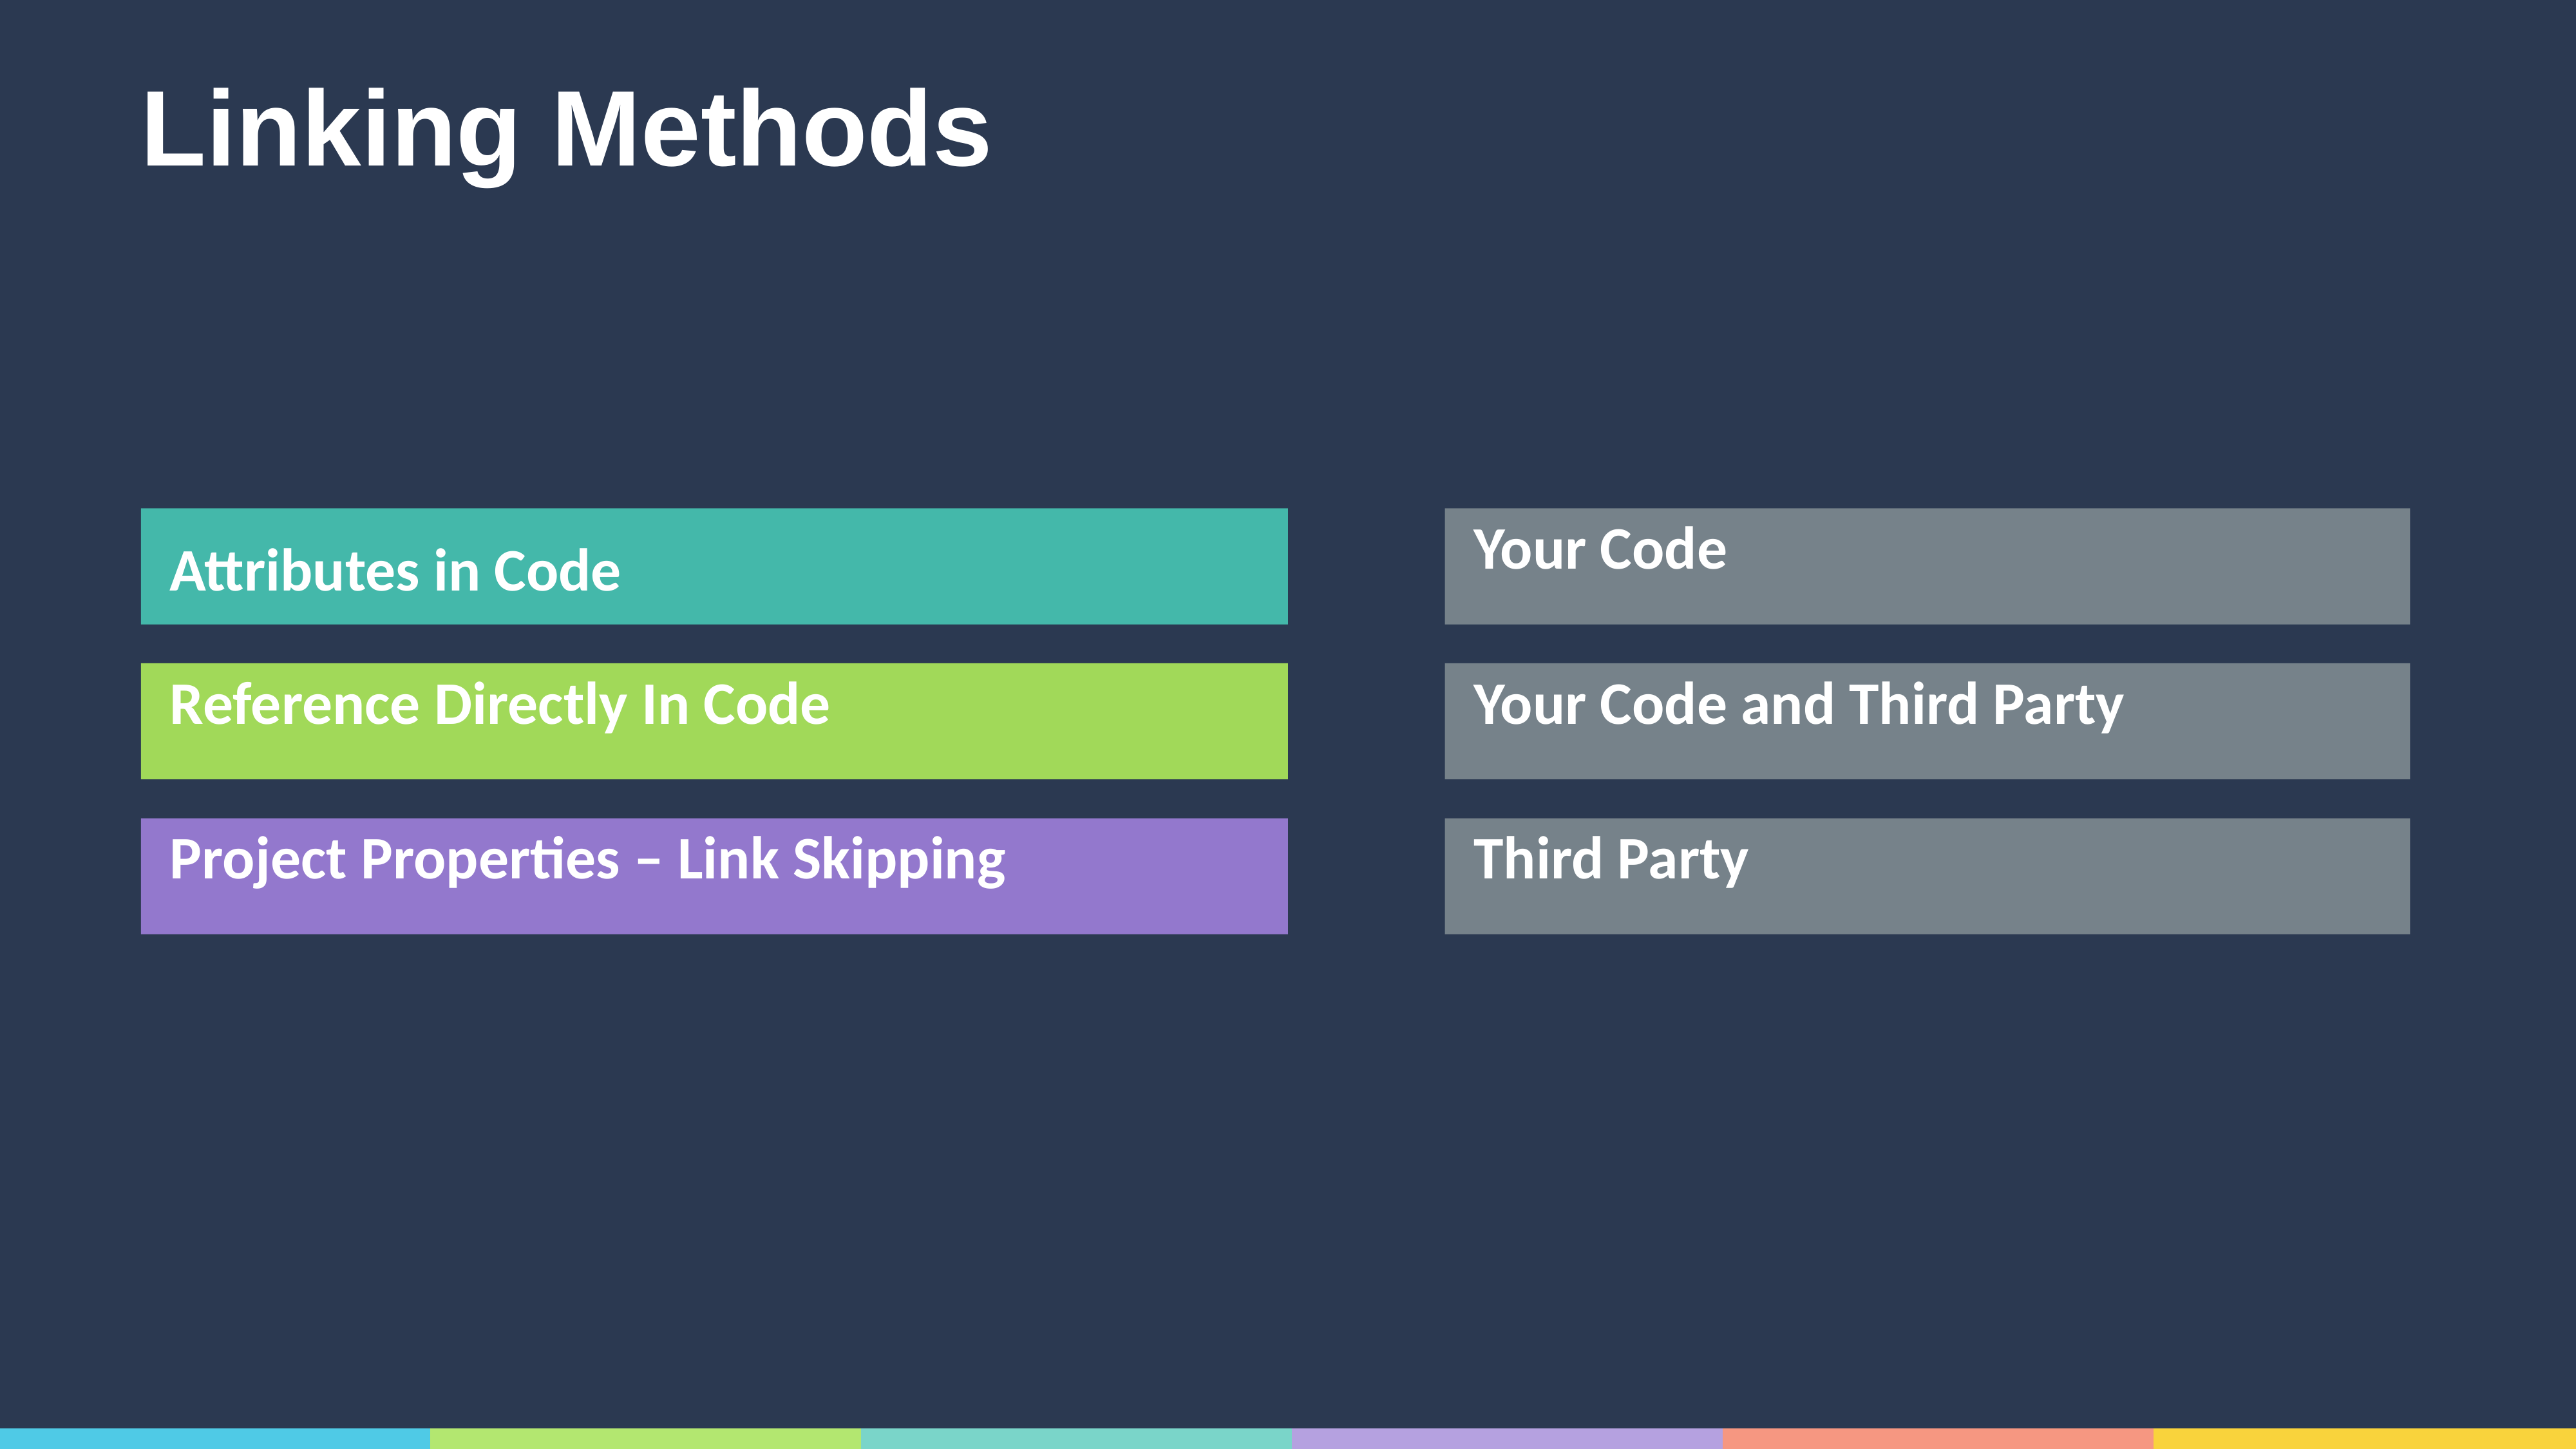

# Linking Methods
Attributes in Code
Your Code
Reference Directly In Code
Your Code and Third Party
Project Properties – Link Skipping
Third Party